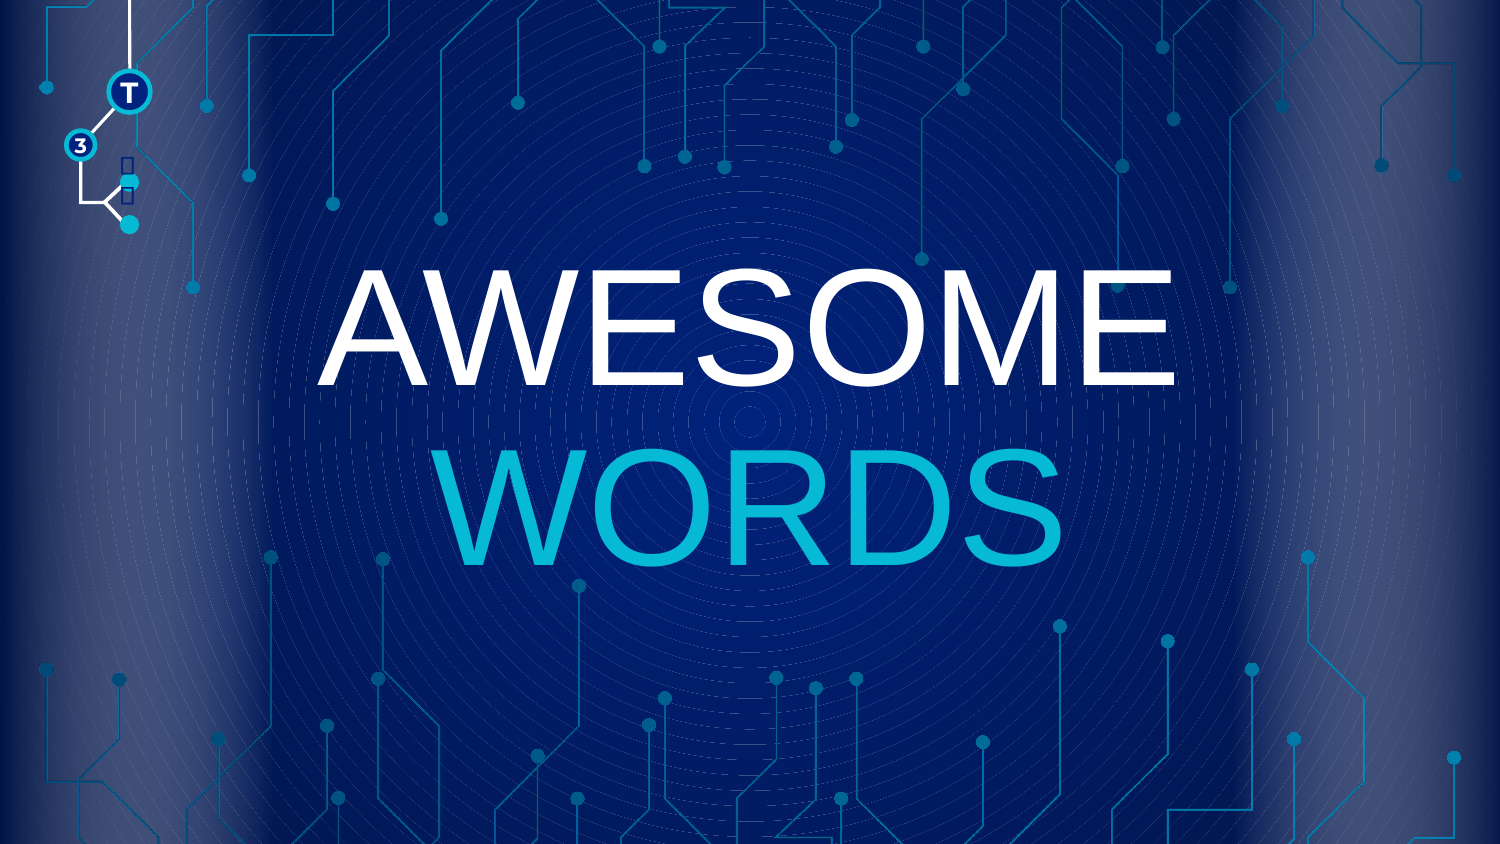

T
3
🠺

🠺
# AWESOME WORDS